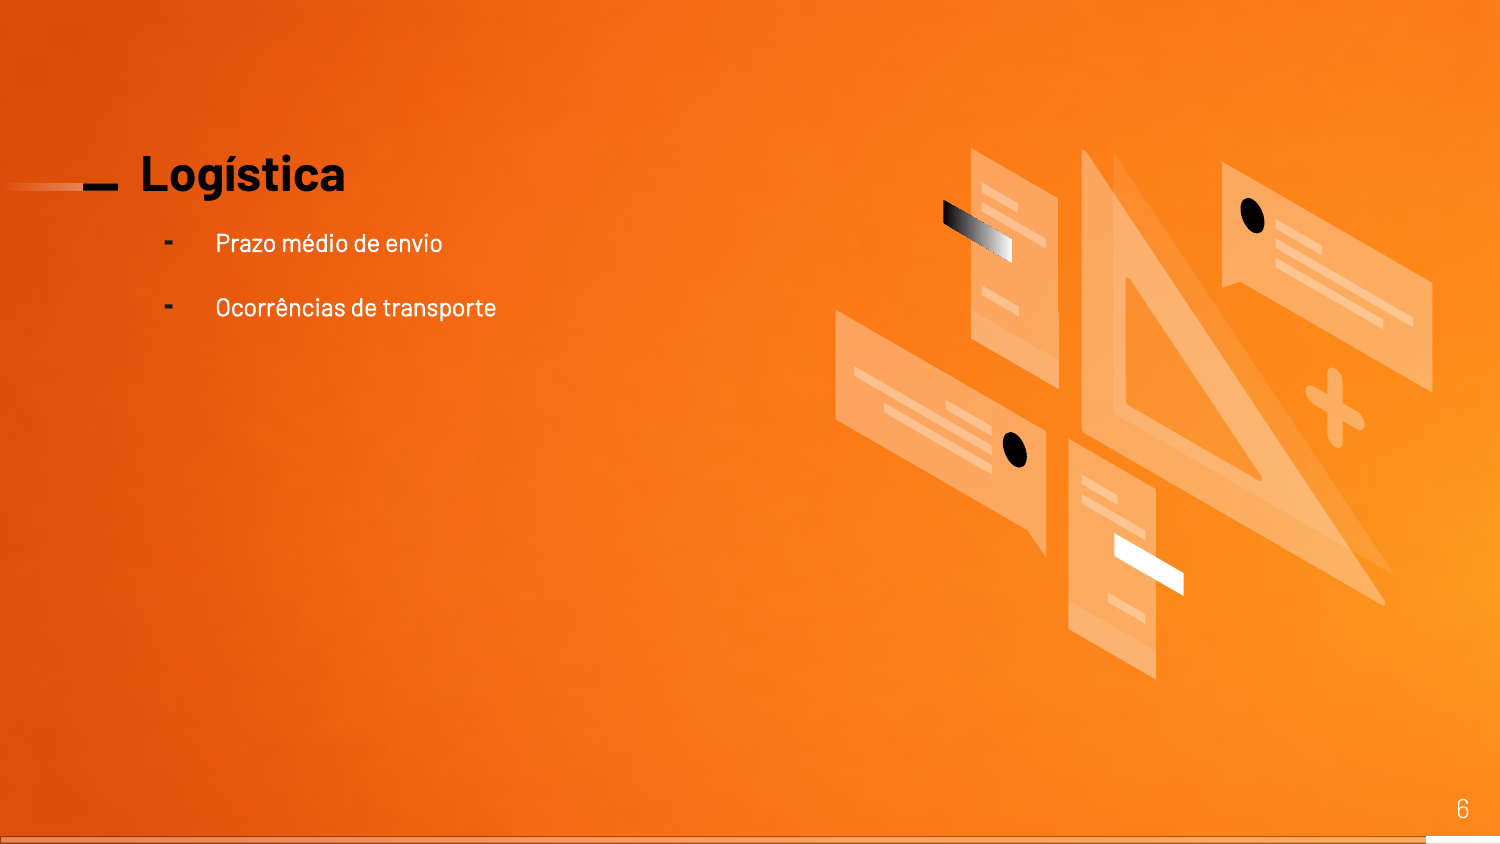

# Logística

Prazo médio de envio
Ocorrências de transporte

6